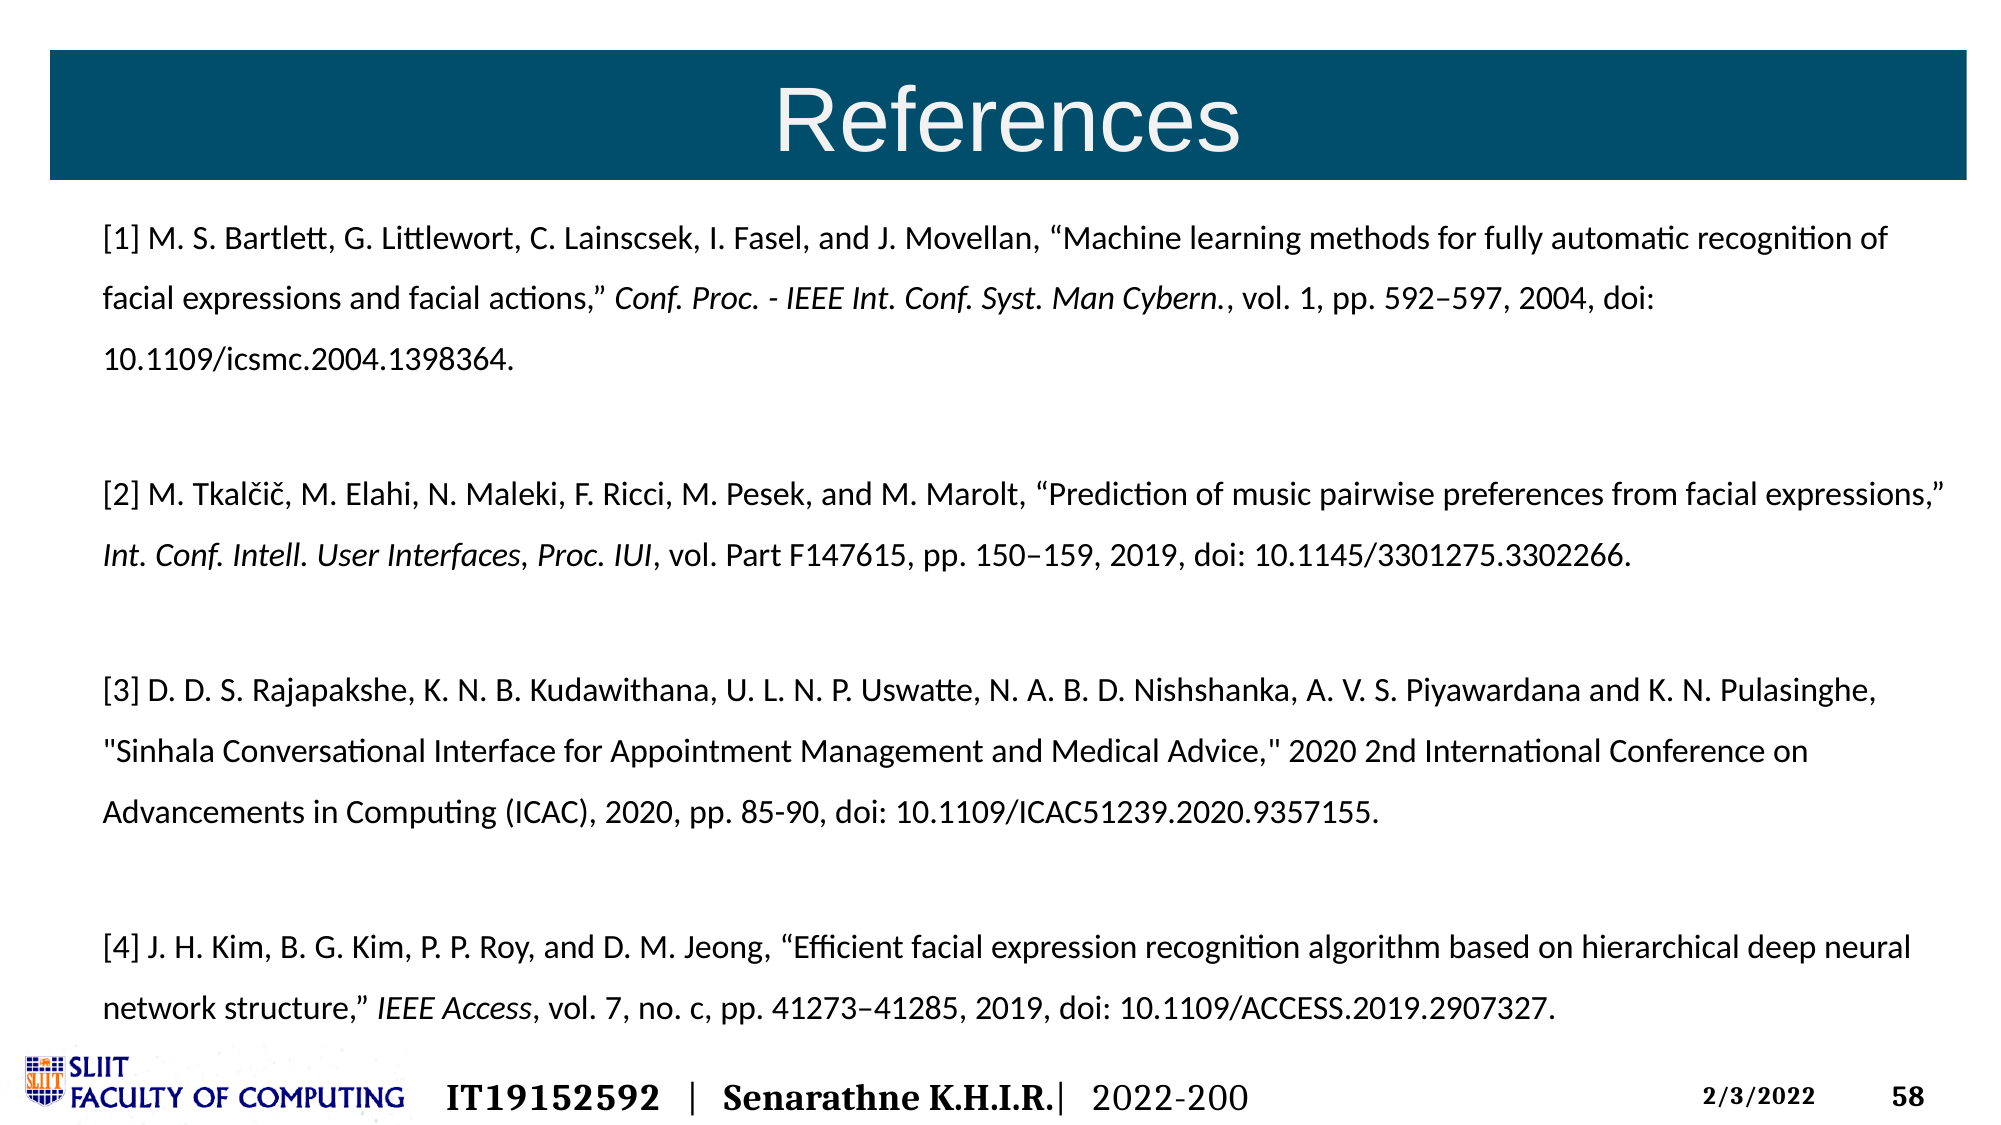

# References

[1] M. S. Bartlett, G. Littlewort, C. Lainscsek, I. Fasel, and J. Movellan, “Machine learning methods for fully automatic recognition of facial expressions and facial actions,” Conf. Proc. - IEEE Int. Conf. Syst. Man Cybern., vol. 1, pp. 592–597, 2004, doi: 10.1109/icsmc.2004.1398364.

[2] M. Tkalčič, M. Elahi, N. Maleki, F. Ricci, M. Pesek, and M. Marolt, “Prediction of music pairwise preferences from facial expressions,” Int. Conf. Intell. User Interfaces, Proc. IUI, vol. Part F147615, pp. 150–159, 2019, doi: 10.1145/3301275.3302266.

[3] D. D. S. Rajapakshe, K. N. B. Kudawithana, U. L. N. P. Uswatte, N. A. B. D. Nishshanka, A. V. S. Piyawardana and K. N. Pulasinghe, "Sinhala Conversational Interface for Appointment Management and Medical Advice," 2020 2nd International Conference on Advancements in Computing (ICAC), 2020, pp. 85-90, doi: 10.1109/ICAC51239.2020.9357155.

[4] J. H. Kim, B. G. Kim, P. P. Roy, and D. M. Jeong, “Efficient facial expression recognition algorithm based on hierarchical deep neural network structure,” IEEE Access, vol. 7, no. c, pp. 41273–41285, 2019, doi: 10.1109/ACCESS.2019.2907327.

IT19152592   |   Senarathne K.H.I.R.|   2022-200